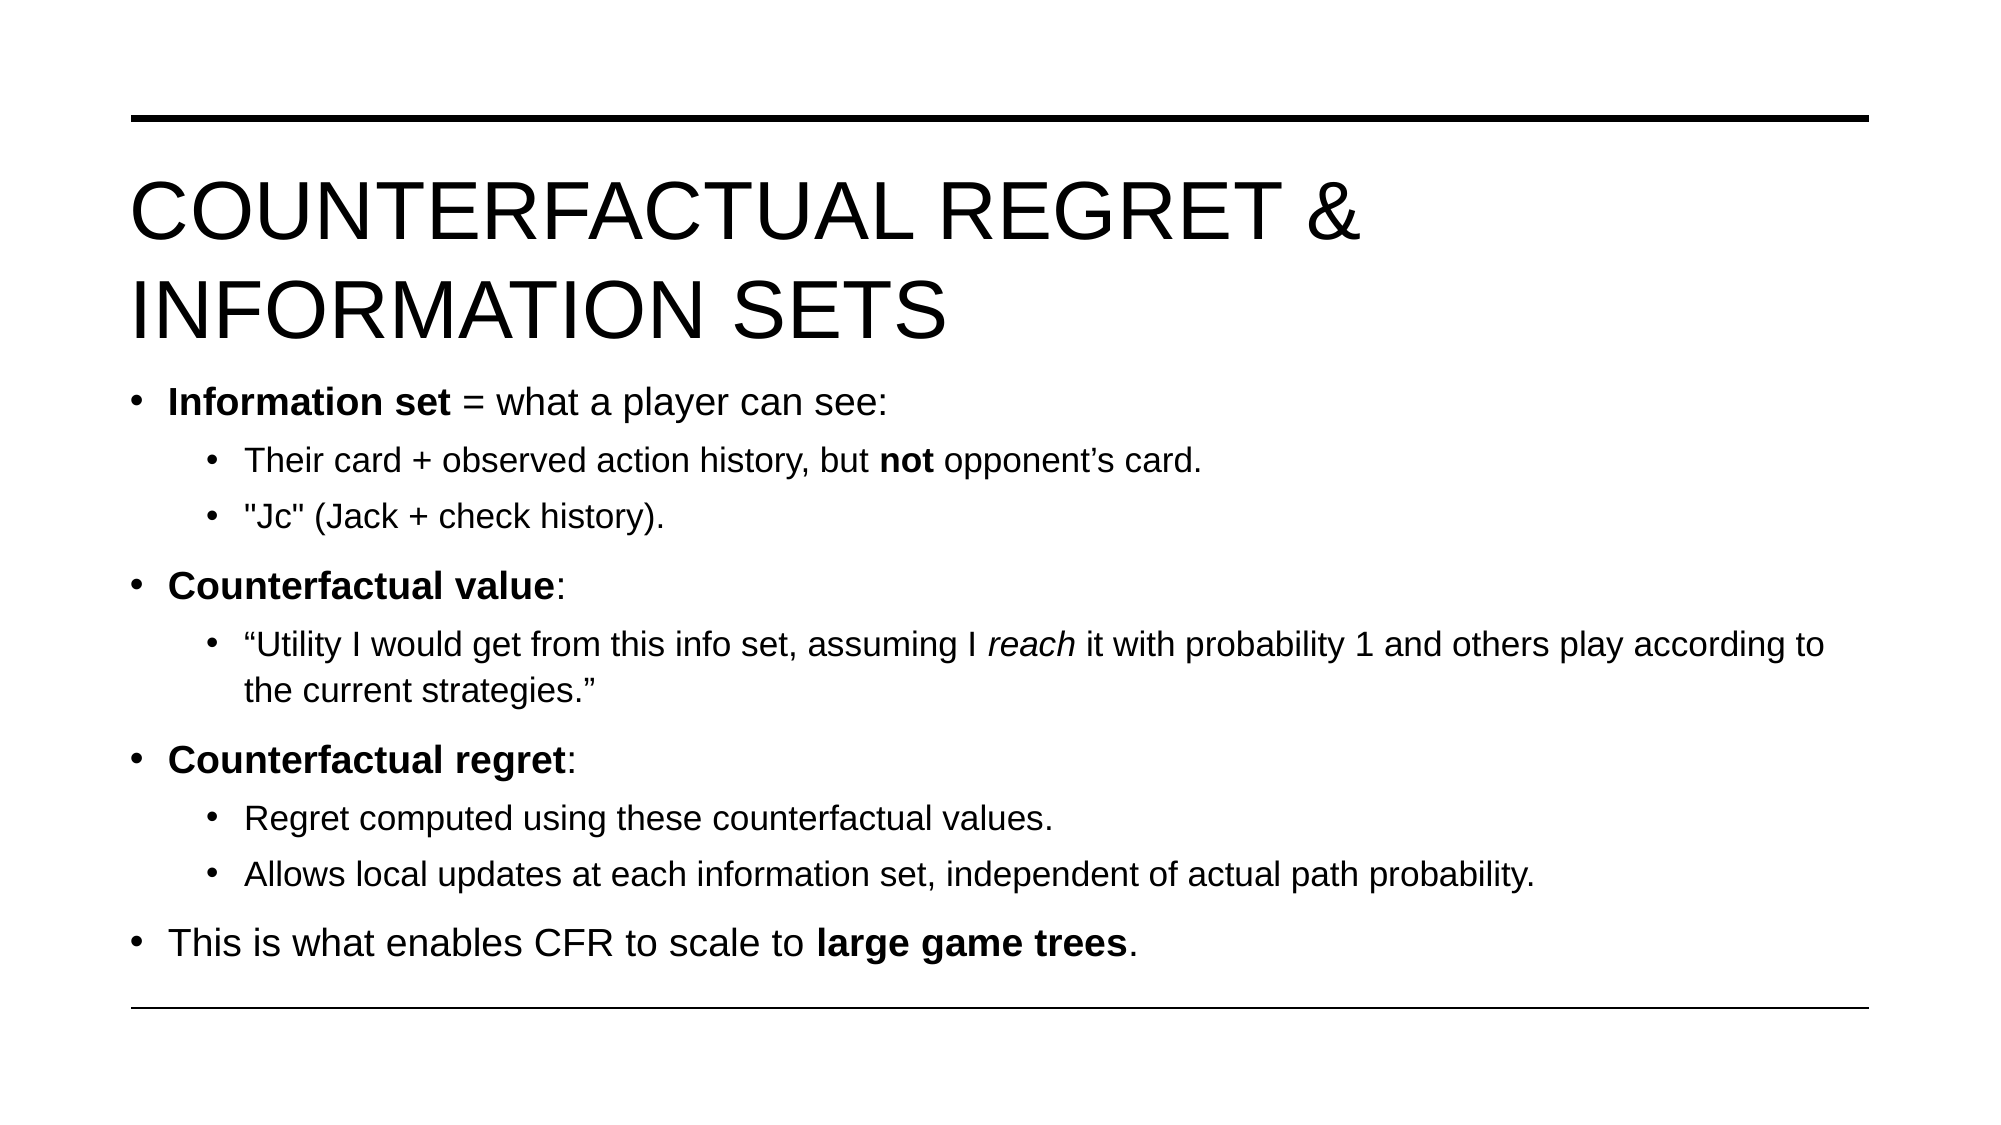

# Counterfactual Regret & Information Sets
Information set = what a player can see:
Their card + observed action history, but not opponent’s card.
"Jc" (Jack + check history).
Counterfactual value:
“Utility I would get from this info set, assuming I reach it with probability 1 and others play according to the current strategies.”
Counterfactual regret:
Regret computed using these counterfactual values.
Allows local updates at each information set, independent of actual path probability.
This is what enables CFR to scale to large game trees.